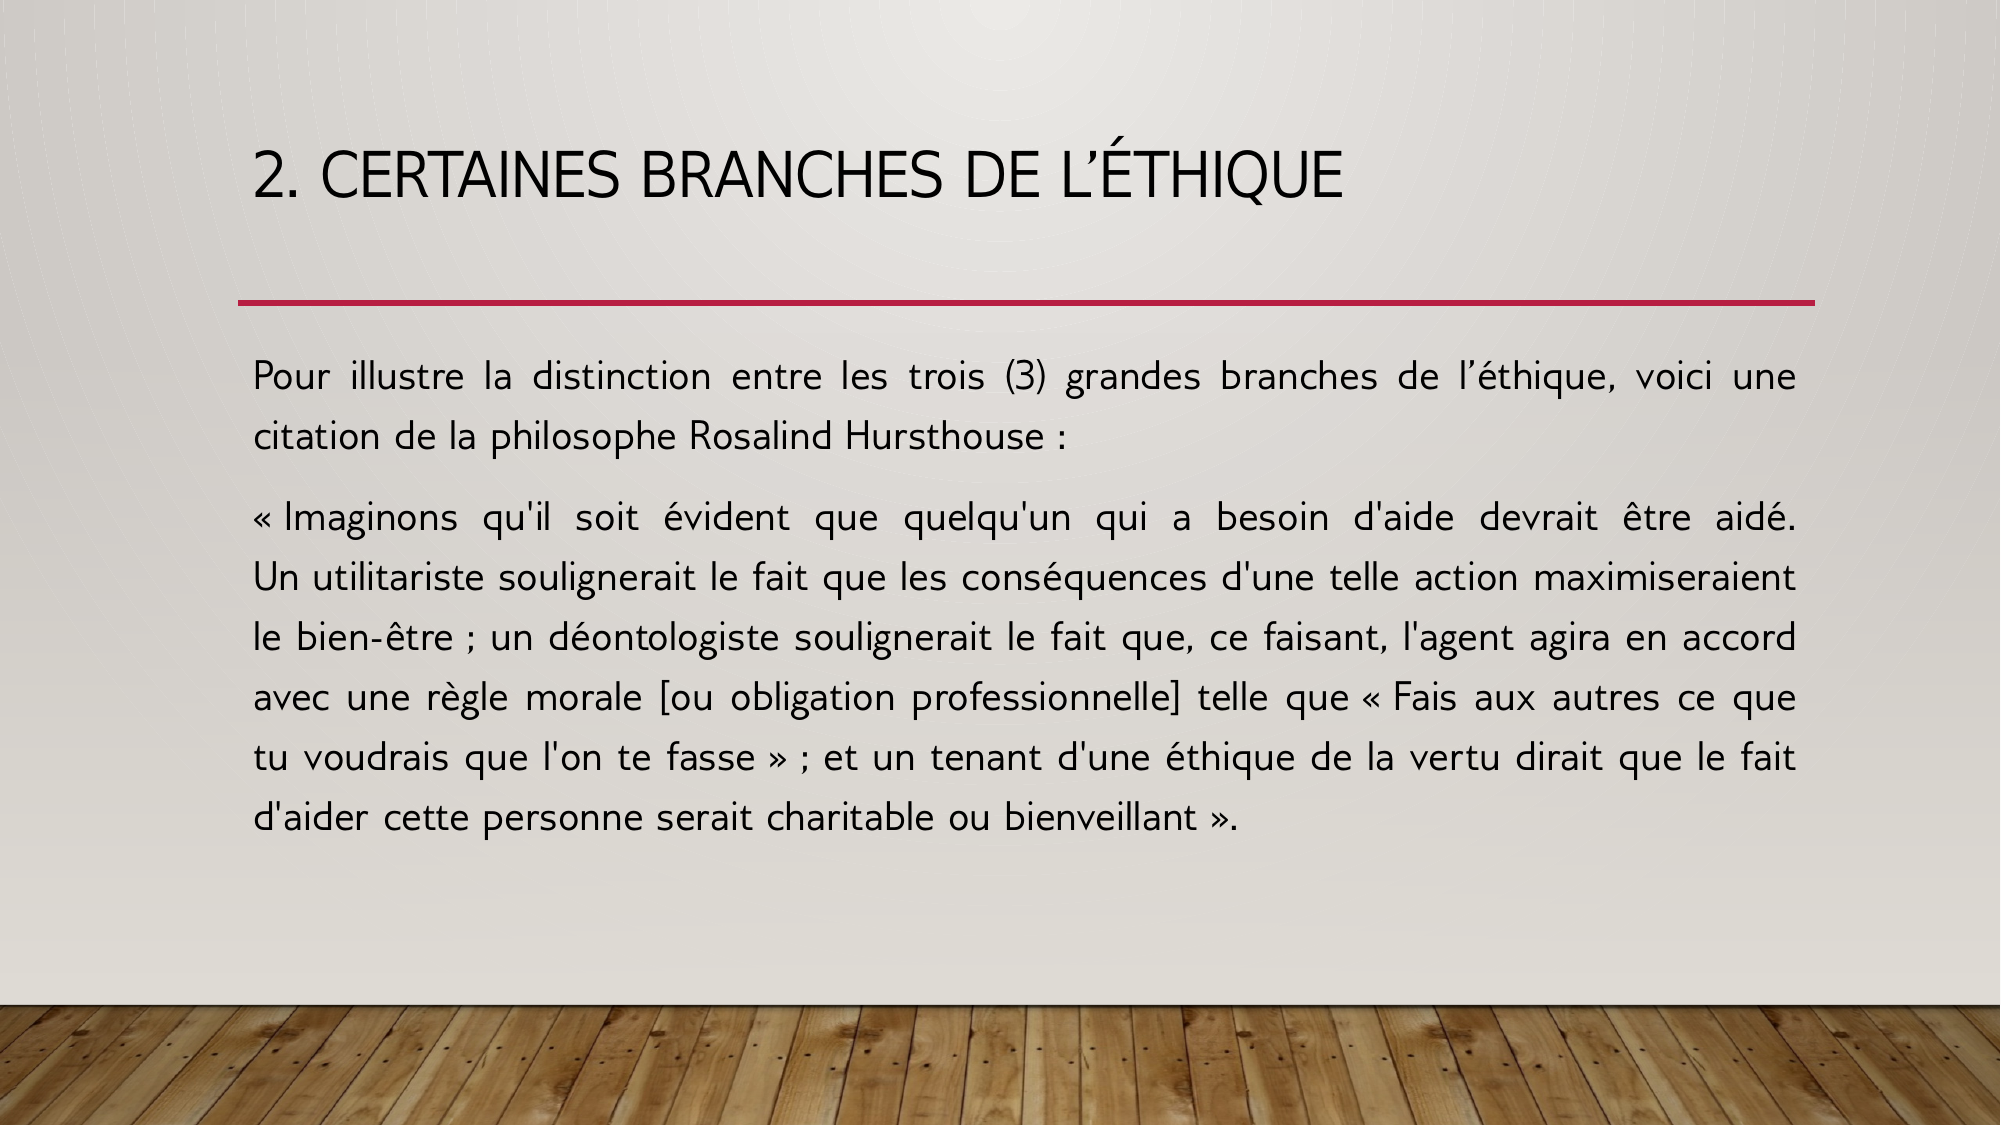

# 2. Certaines branches de l’éthique
Pour illustre la distinction entre les trois (3) grandes branches de l’éthique, voici une citation de la philosophe Rosalind Hursthouse :
« Imaginons qu'il soit évident que quelqu'un qui a besoin d'aide devrait être aidé. Un utilitariste soulignerait le fait que les conséquences d'une telle action maximiseraient le bien-être ; un déontologiste soulignerait le fait que, ce faisant, l'agent agira en accord avec une règle morale [ou obligation professionnelle] telle que « Fais aux autres ce que tu voudrais que l'on te fasse » ; et un tenant d'une éthique de la vertu dirait que le fait d'aider cette personne serait charitable ou bienveillant ».